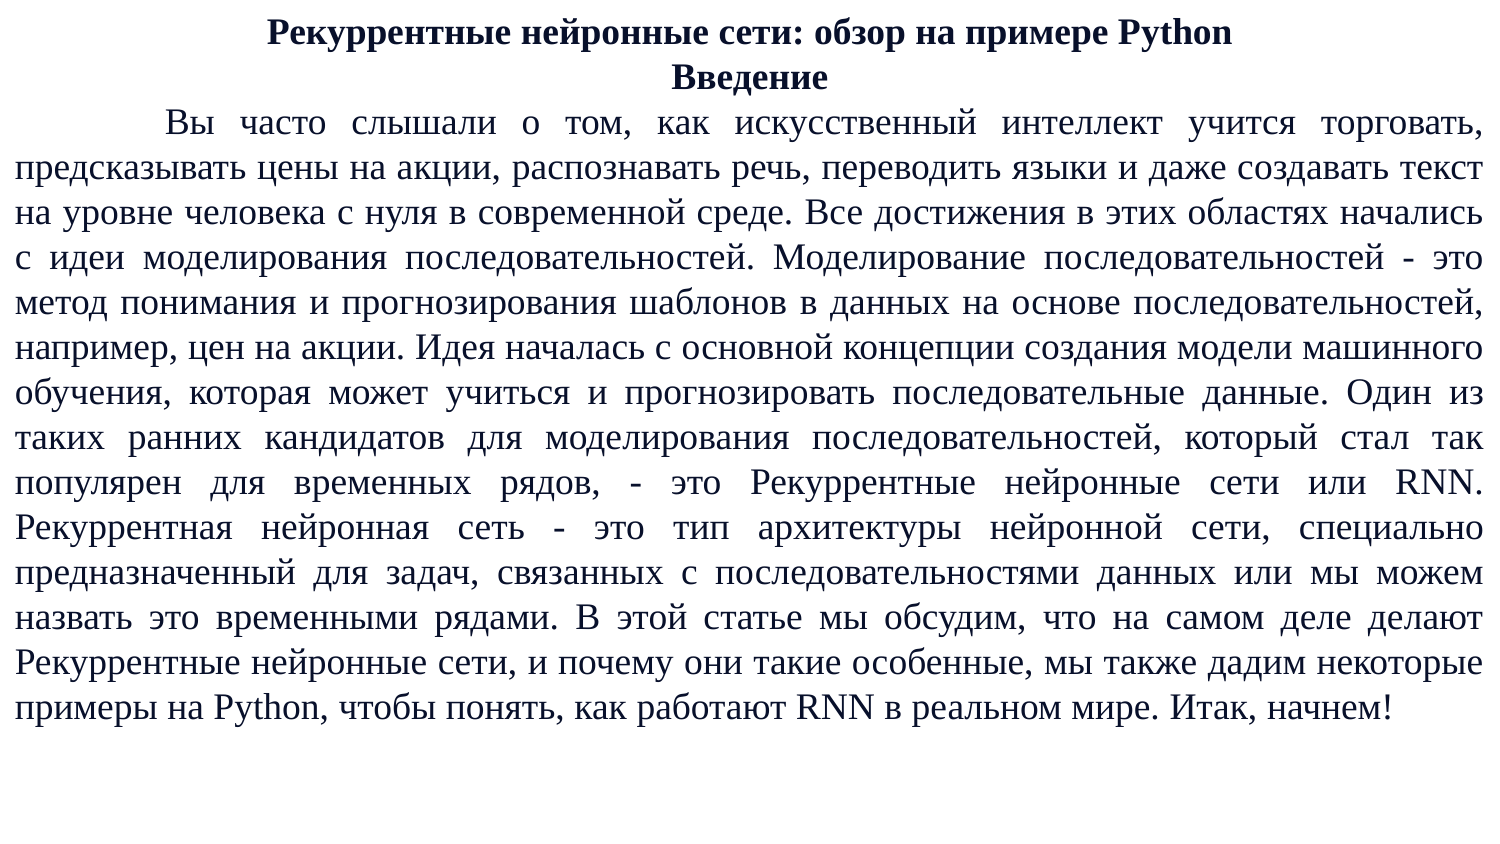

Рекуррентные нейронные сети: обзор на примере Python
Введение
	Вы часто слышали о том, как искусственный интеллект учится торговать, предсказывать цены на акции, распознавать речь, переводить языки и даже создавать текст на уровне человека с нуля в современной среде. Все достижения в этих областях начались с идеи моделирования последовательностей. Моделирование последовательностей - это метод понимания и прогнозирования шаблонов в данных на основе последовательностей, например, цен на акции. Идея началась с основной концепции создания модели машинного обучения, которая может учиться и прогнозировать последовательные данные. Один из таких ранних кандидатов для моделирования последовательностей, который стал так популярен для временных рядов, - это Рекуррентные нейронные сети или RNN. Рекуррентная нейронная сеть - это тип архитектуры нейронной сети, специально предназначенный для задач, связанных с последовательностями данных или мы можем назвать это временными рядами. В этой статье мы обсудим, что на самом деле делают Рекуррентные нейронные сети, и почему они такие особенные, мы также дадим некоторые примеры на Python, чтобы понять, как работают RNN в реальном мире. Итак, начнем!